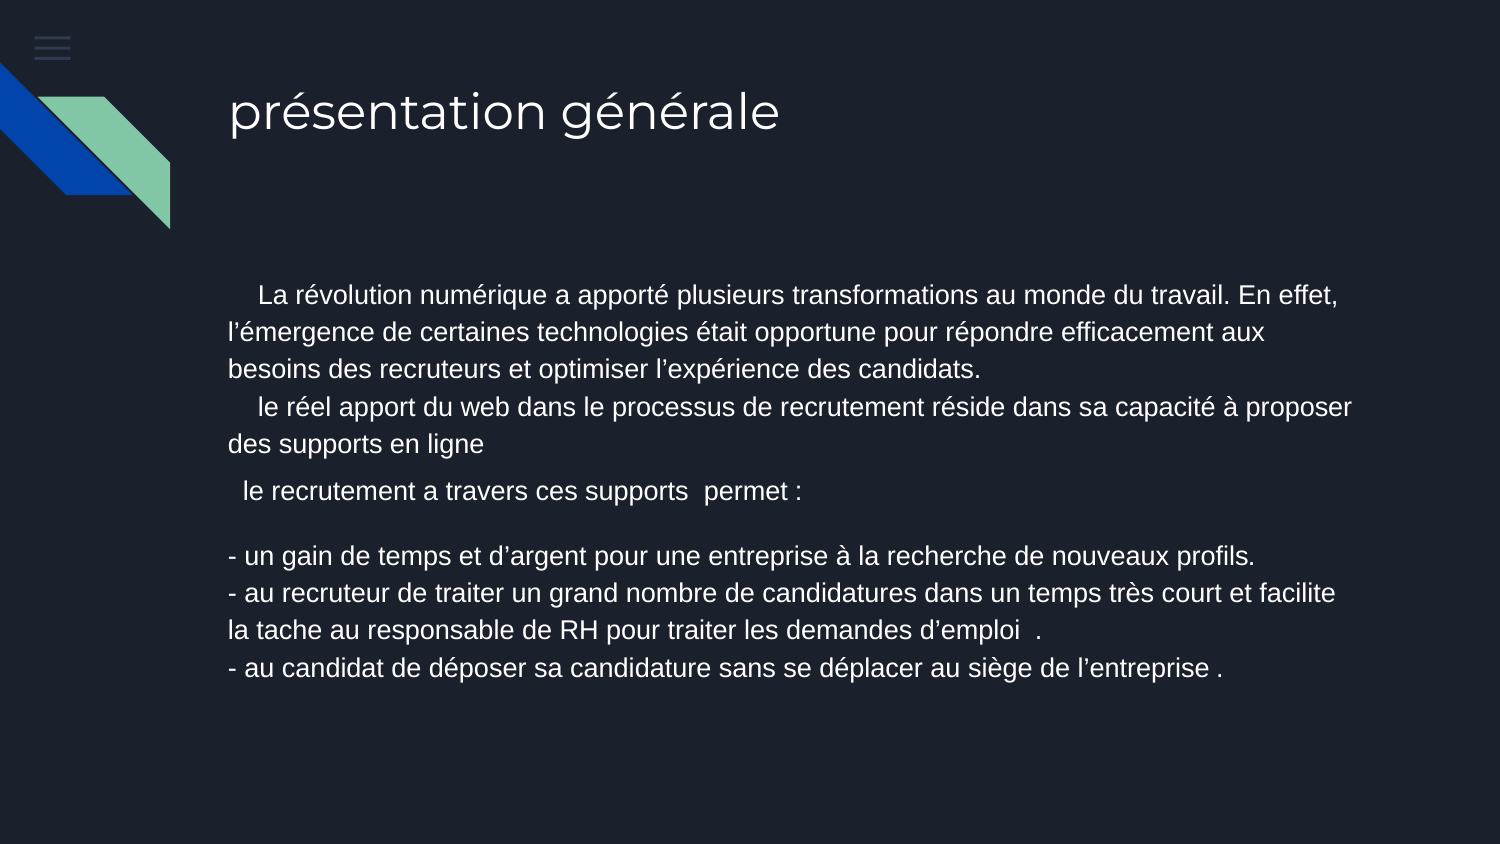

# présentation générale
    La révolution numérique a apporté plusieurs transformations au monde du travail. En effet, l’émergence de certaines technologies était opportune pour répondre efficacement aux besoins des recruteurs et optimiser l’expérience des candidats.
    le réel apport du web dans le processus de recrutement réside dans sa capacité à proposer des supports en ligne
  le recrutement a travers ces supports  permet :
- un gain de temps et d’argent pour une entreprise à la recherche de nouveaux profils.
- au recruteur de traiter un grand nombre de candidatures dans un temps très court et facilite la tache au responsable de RH pour traiter les demandes d’emploi  .
- au candidat de déposer sa candidature sans se déplacer au siège de l’entreprise .